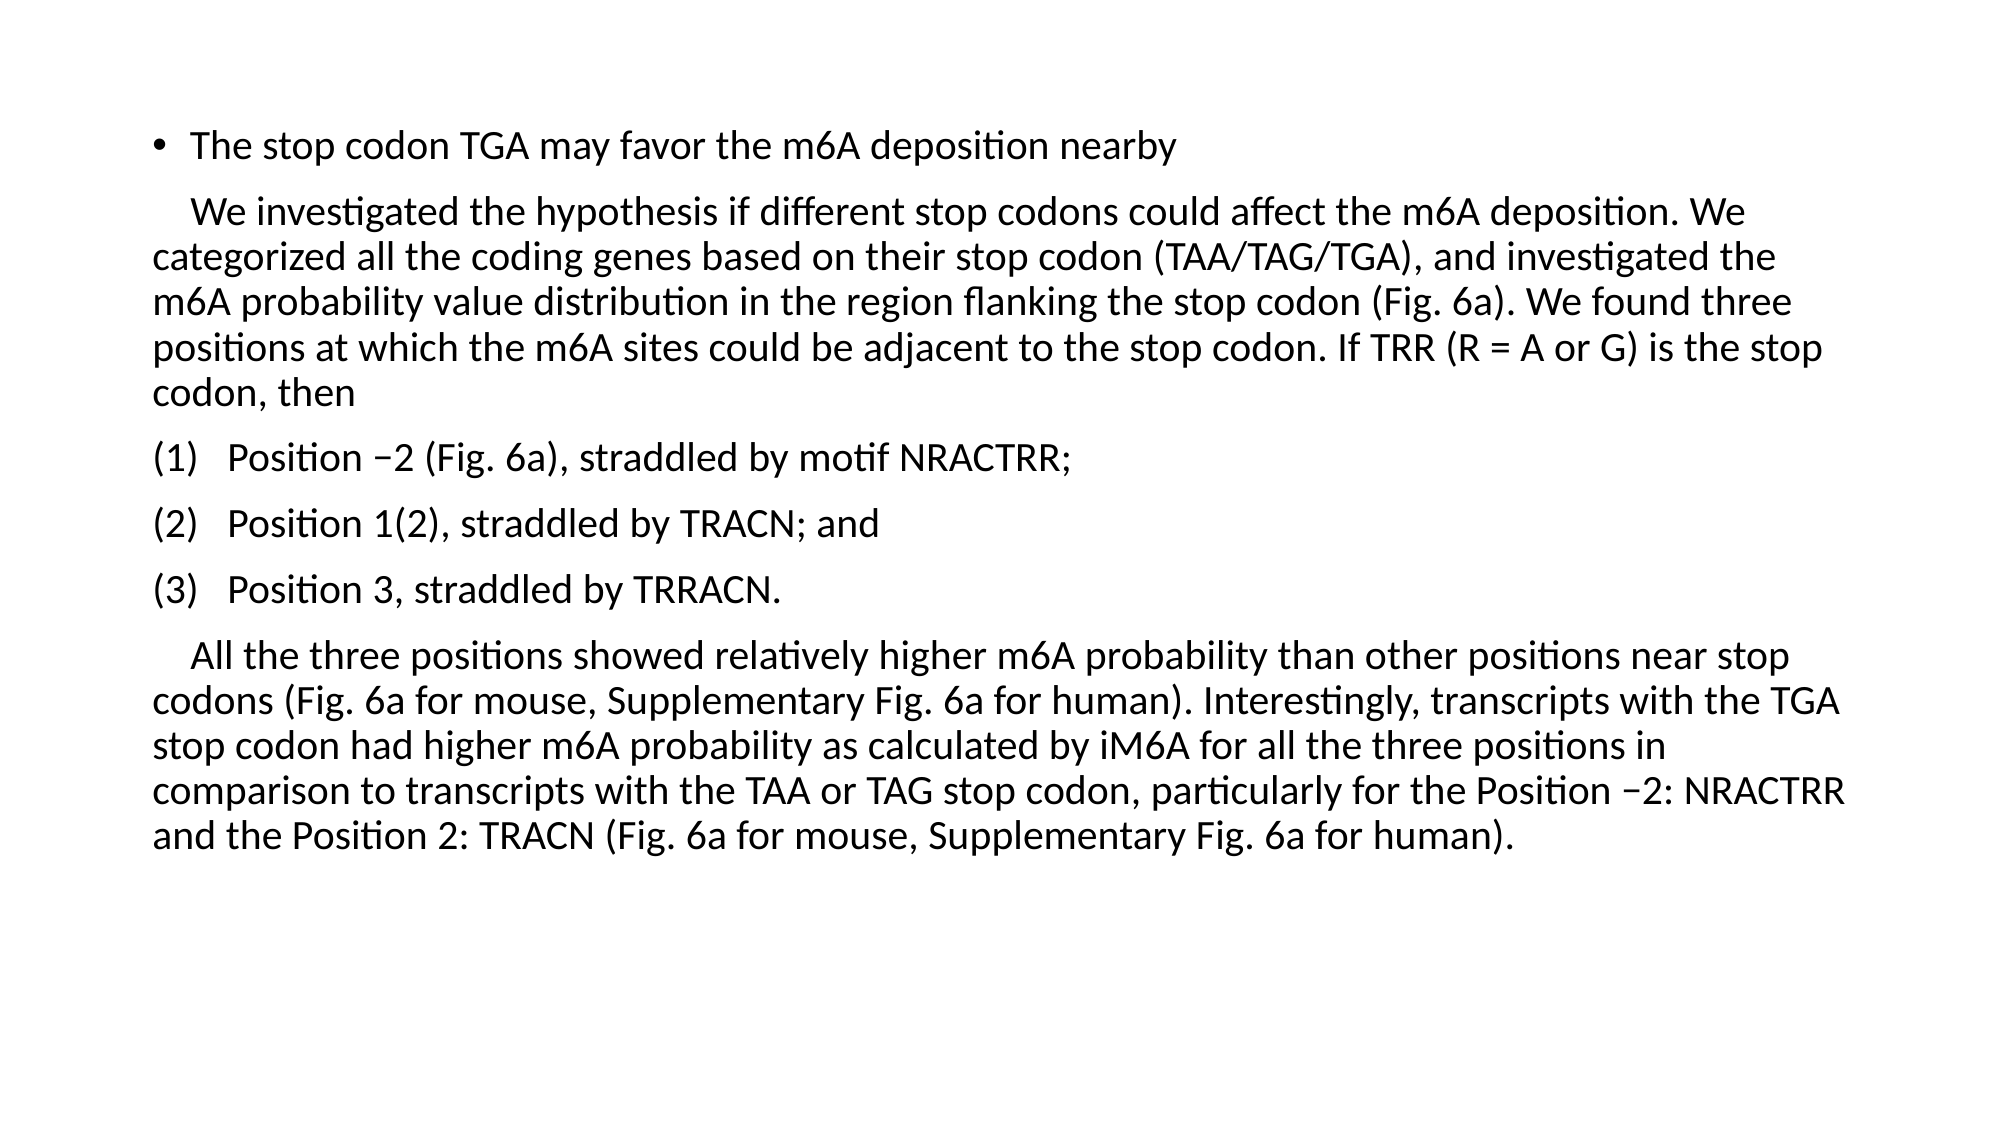

The stop codon TGA may favor the m6A deposition nearby
    We investigated the hypothesis if different stop codons could affect the m6A deposition. We categorized all the coding genes based on their stop codon (TAA/TAG/TGA), and investigated the m6A probability value distribution in the region flanking the stop codon (Fig. 6a). We found three positions at which the m6A sites could be adjacent to the stop codon. If TRR (R = A or G) is the stop codon, then
Position −2 (Fig. 6a), straddled by motif NRACTRR;
Position 1(2), straddled by TRACN; and
Position 3, straddled by TRRACN.
    All the three positions showed relatively higher m6A probability than other positions near stop codons (Fig. 6a for mouse, Supplementary Fig. 6a for human). Interestingly, transcripts with the TGA stop codon had higher m6A probability as calculated by iM6A for all the three positions in comparison to transcripts with the TAA or TAG stop codon, particularly for the Position −2: NRACTRR and the Position 2: TRACN (Fig. 6a for mouse, Supplementary Fig. 6a for human).